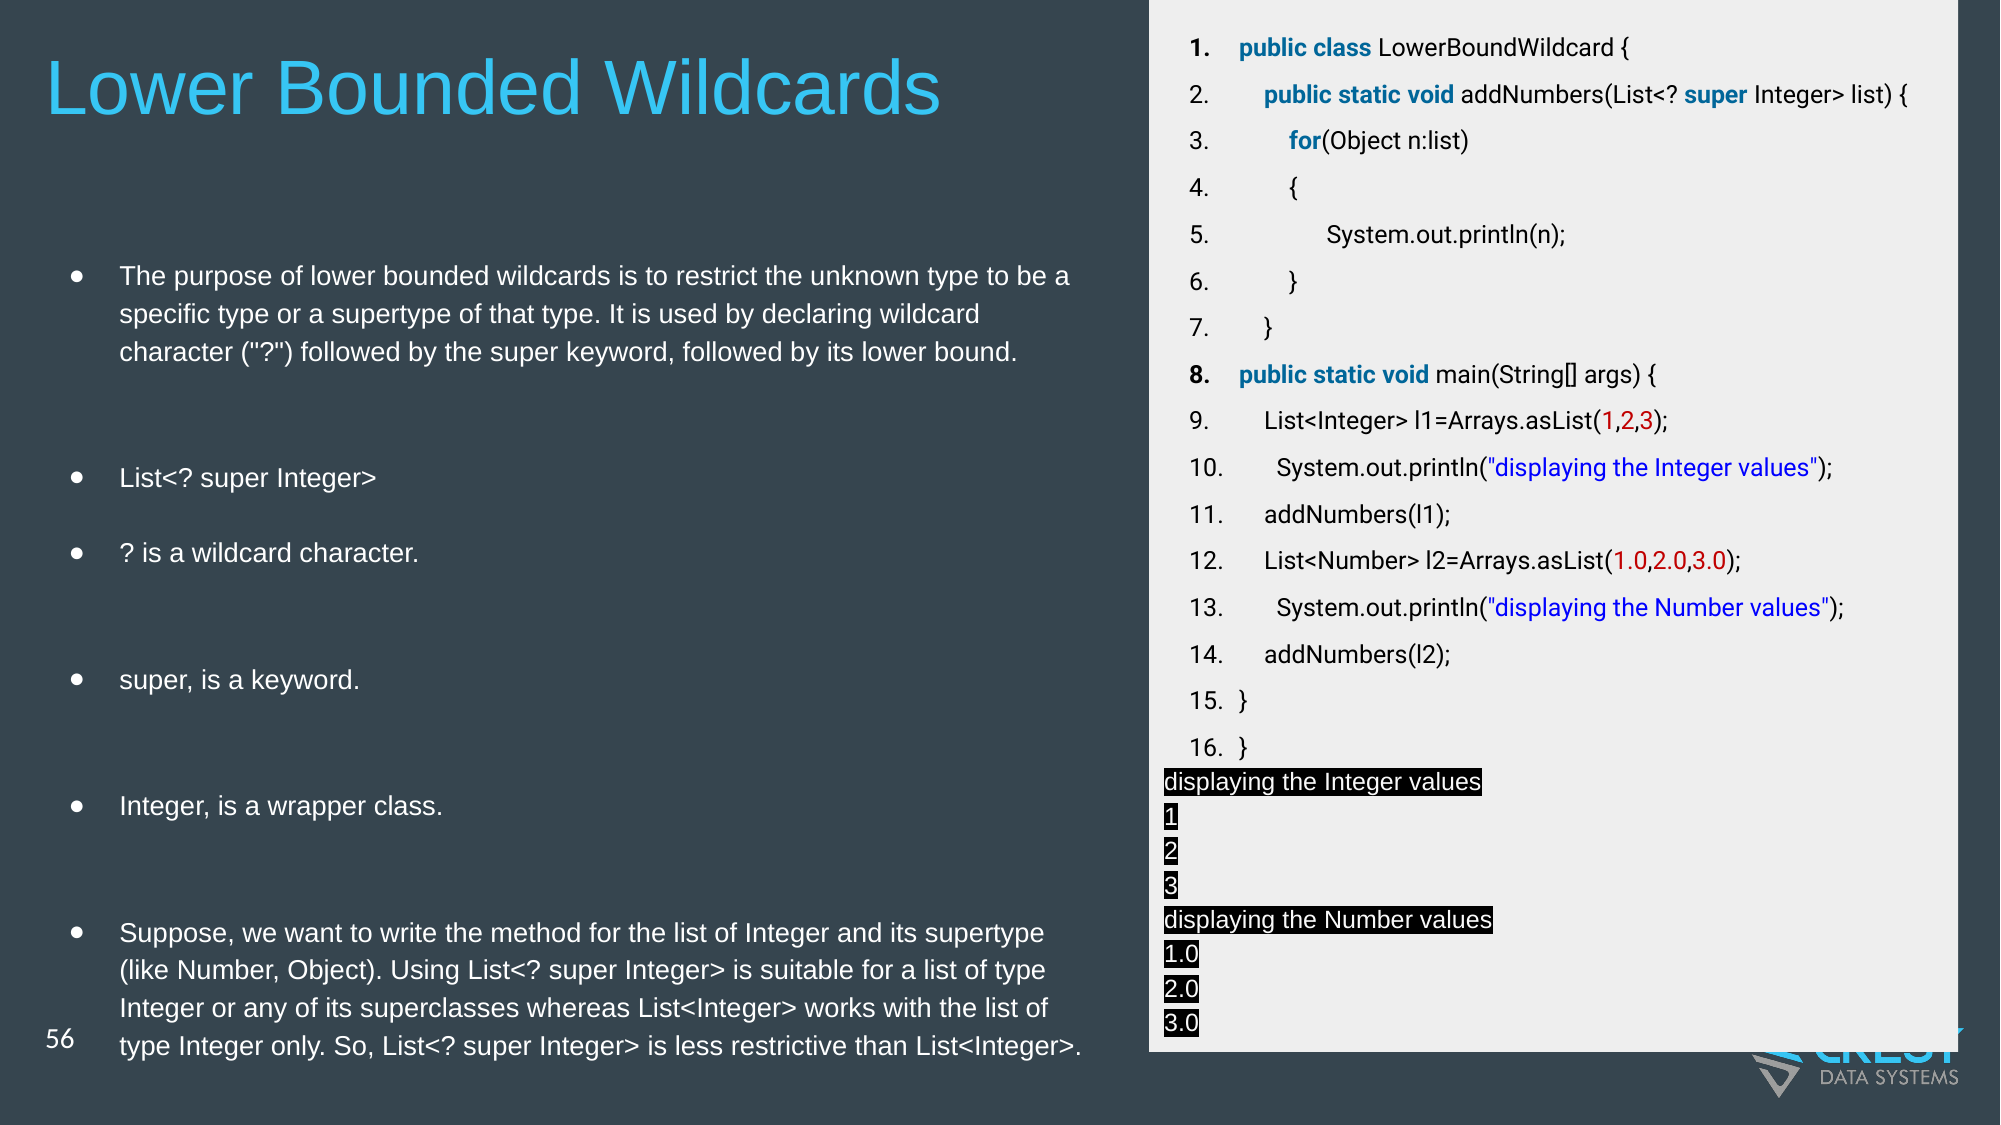

public class LowerBoundWildcard {
    public static void addNumbers(List<? super Integer> list) {
        for(Object n:list)
        {
              System.out.println(n);
        }
    }
public static void main(String[] args) {
    List<Integer> l1=Arrays.asList(1,2,3);
      System.out.println("displaying the Integer values");
    addNumbers(l1);
    List<Number> l2=Arrays.asList(1.0,2.0,3.0);
      System.out.println("displaying the Number values");
    addNumbers(l2);
}
}
displaying the Integer values
1
2
3
displaying the Number values
1.0
2.0
3.0
# Lower Bounded Wildcards

The purpose of lower bounded wildcards is to restrict the unknown type to be a specific type or a supertype of that type. It is used by declaring wildcard character ("?") followed by the super keyword, followed by its lower bound.

List<? super Integer>
? is a wildcard character.

super, is a keyword.

Integer, is a wrapper class.

Suppose, we want to write the method for the list of Integer and its supertype (like Number, Object). Using List<? super Integer> is suitable for a list of type Integer or any of its superclasses whereas List<Integer> works with the list of type Integer only. So, List<? super Integer> is less restrictive than List<Integer>.
56